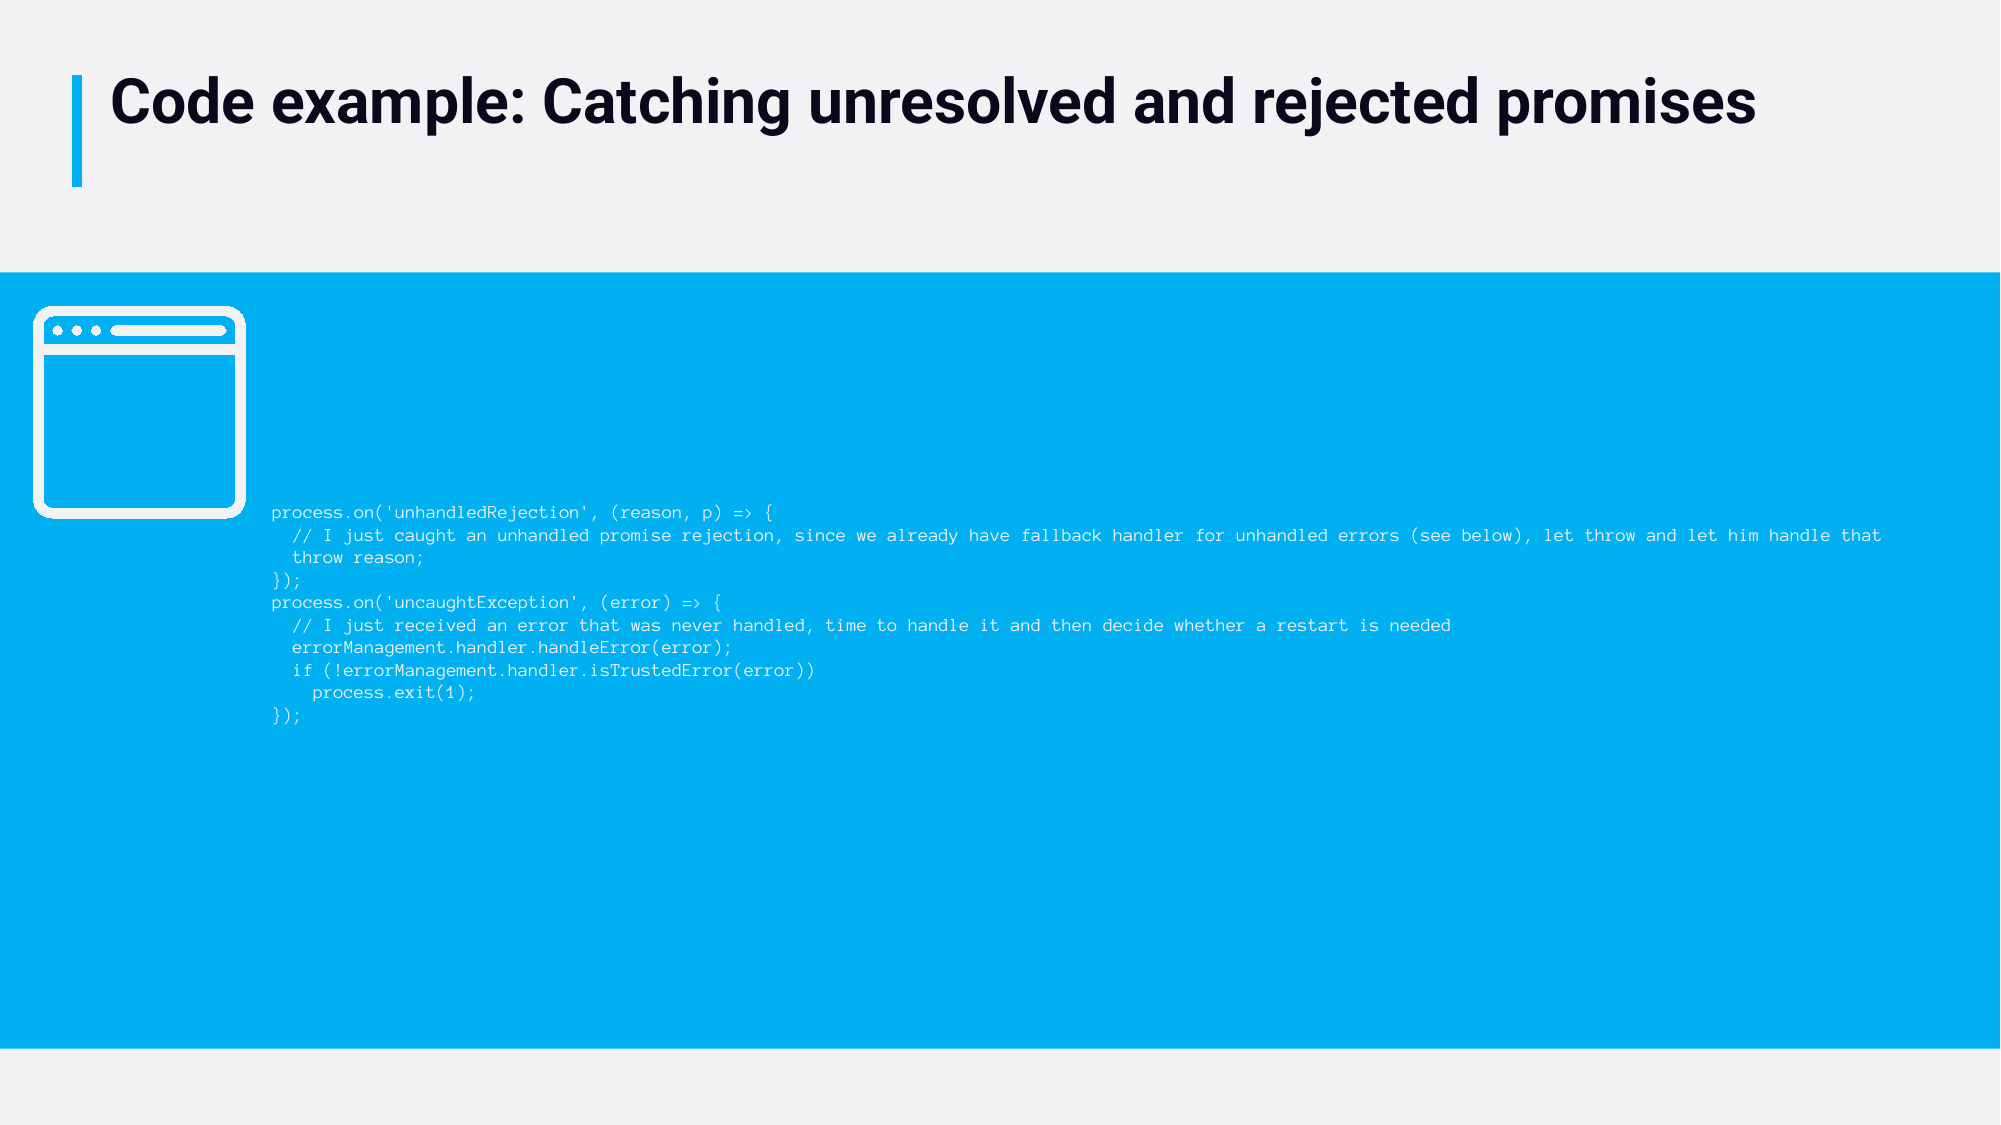

# Code example: Catching unresolved and rejected promises

process.on('unhandledRejection', (reason, p) => {
  // I just caught an unhandled promise rejection, since we already have fallback handler for unhandled errors (see below), let throw and let him handle that
  throw reason;
});
process.on('uncaughtException', (error) => {
  // I just received an error that was never handled, time to handle it and then decide whether a restart is needed
  errorManagement.handler.handleError(error);
  if (!errorManagement.handler.isTrustedError(error))
    process.exit(1);
});